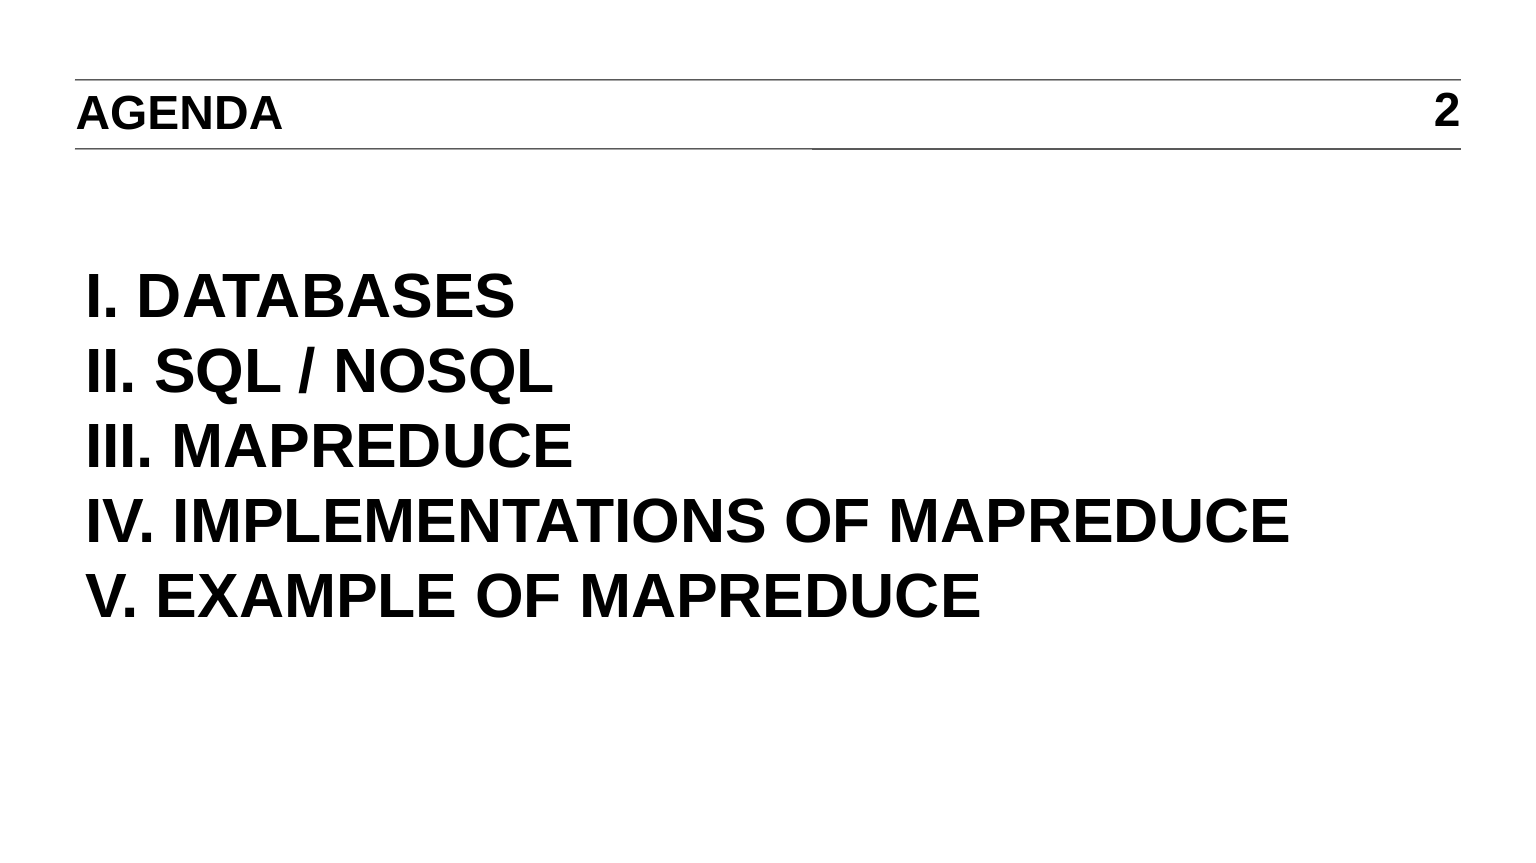

agenda

2
# I. Databases iI. SQL / Nosql III. mapreduce IV. Implementations of mapreduce V. example of mapreduce